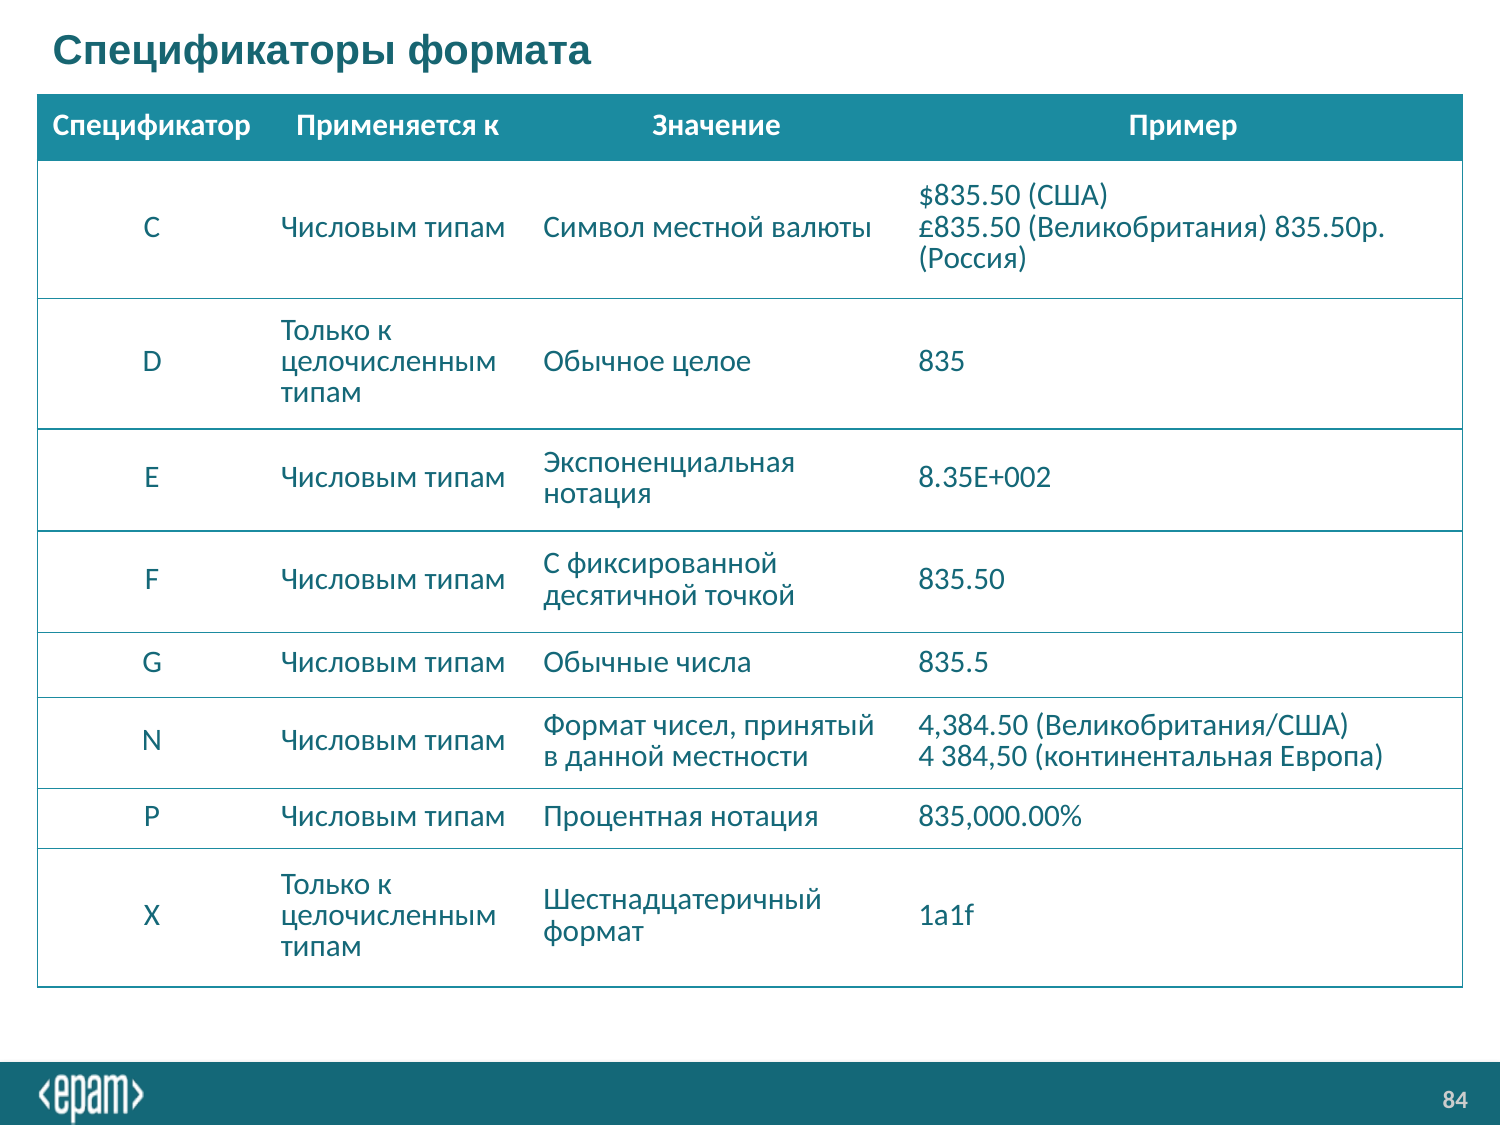

# Спецификаторы формата
| Спецификатор | Применяется к | Значение | Пример |
| --- | --- | --- | --- |
| C | Числовым типам | Символ местной валюты | $835.50 (США) £835.50 (Великобритания) 835.50р.(Россия) |
| D | Только к целочисленным типам | Обычное целое | 835 |
| E | Числовым типам | Экспоненциальная нотация | 8.35Е+002 |
| F | Числовым типам | С фиксированной десятичной точкой | 835.50 |
| G | Числовым типам | Обычные числа | 835.5 |
| N | Числовым типам | Формат чисел, принятый в данной местности | 4,384.50 (Великобритания/США) 4 384,50 (континентальная Европа) |
| P | Числовым типам | Процентная нотация | 835,000.00% |
| X | Только к целочисленным типам | Шестнадцатеричный формат | 1a1f |